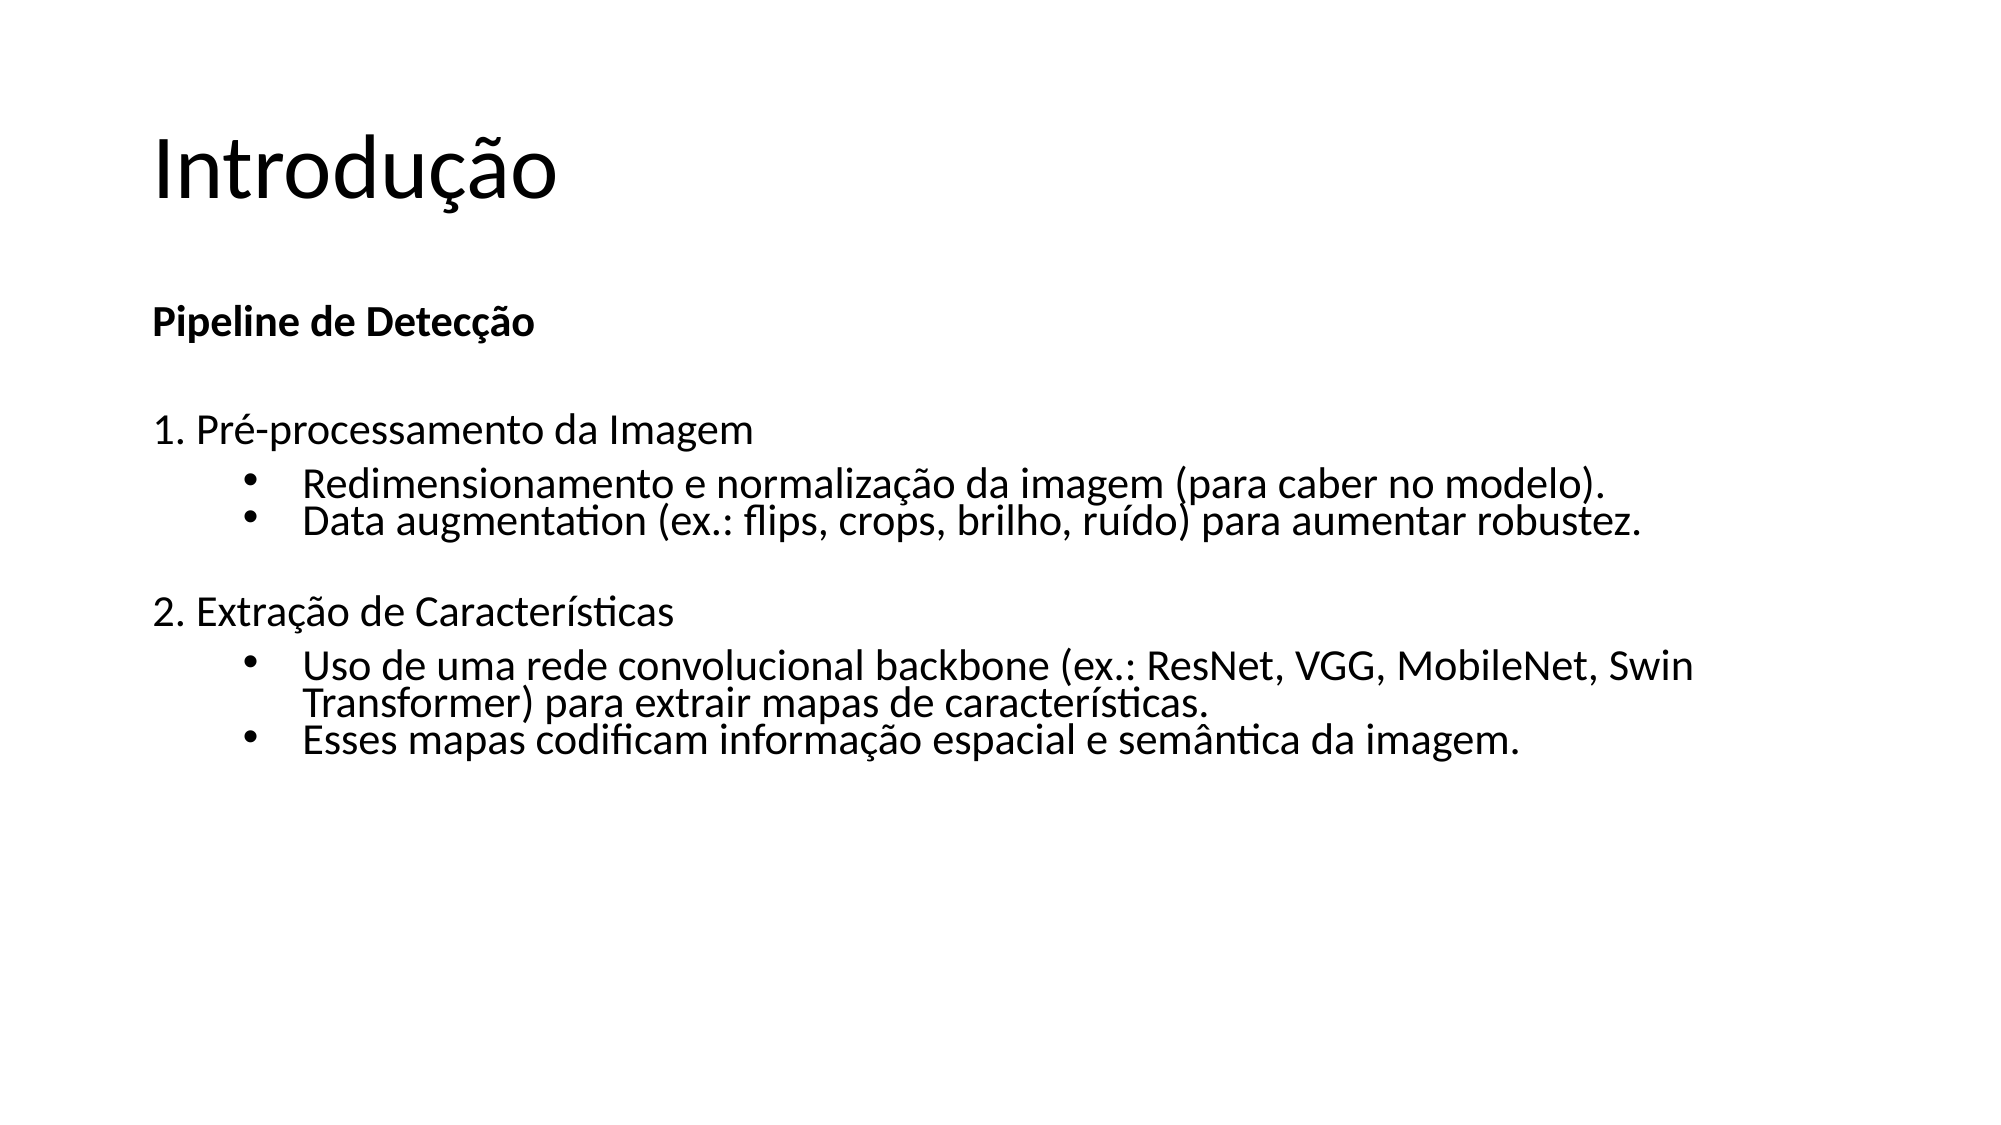

# Introdução
Pipeline de Detecção

1. Pré-processamento da Imagem
Redimensionamento e normalização da imagem (para caber no modelo).
Data augmentation (ex.: flips, crops, brilho, ruído) para aumentar robustez.
2. Extração de Características
Uso de uma rede convolucional backbone (ex.: ResNet, VGG, MobileNet, Swin Transformer) para extrair mapas de características.
Esses mapas codificam informação espacial e semântica da imagem.